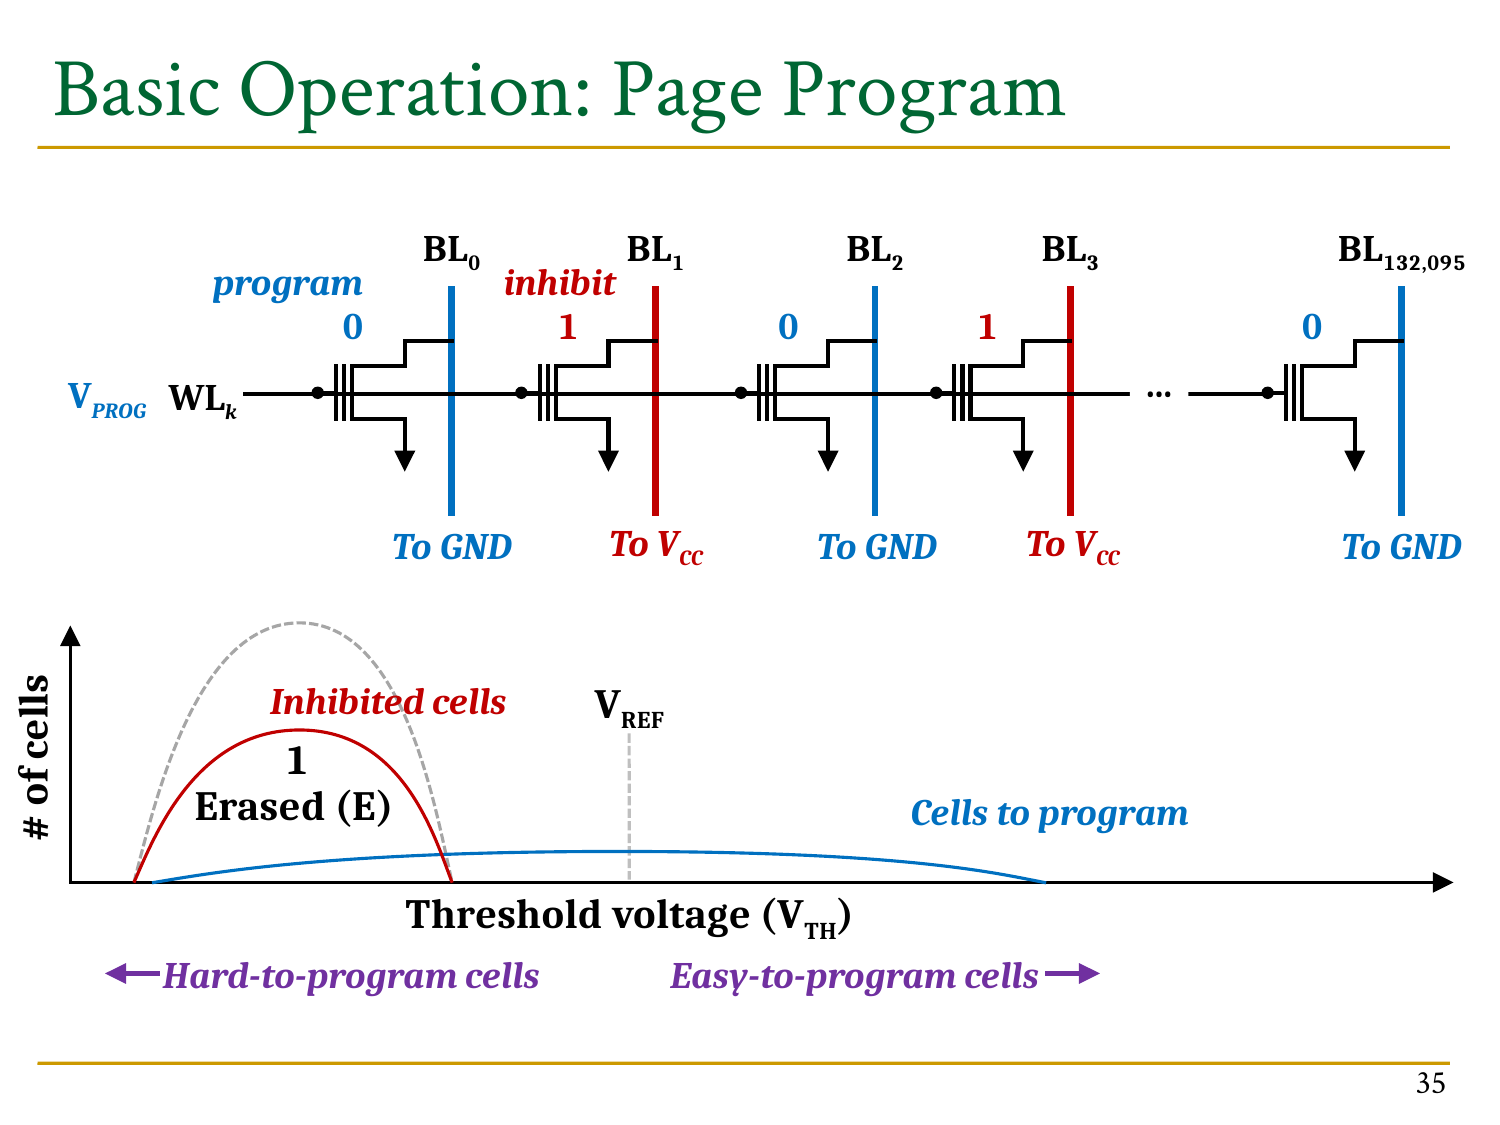

# Basic Operation: Page Program
BL0
BL1
BL2
BL3
BL132,095
program
inhibit
0
1
0
1
0
…
VPROG
WLk
To GND
To VCC
To GND
To VCC
To GND

Inhibited cells
VREF
1

# of cells
Erased (E)
Cells to program

Threshold voltage (VTH)
Hard-to-program cells
Easy-to-program cells
35